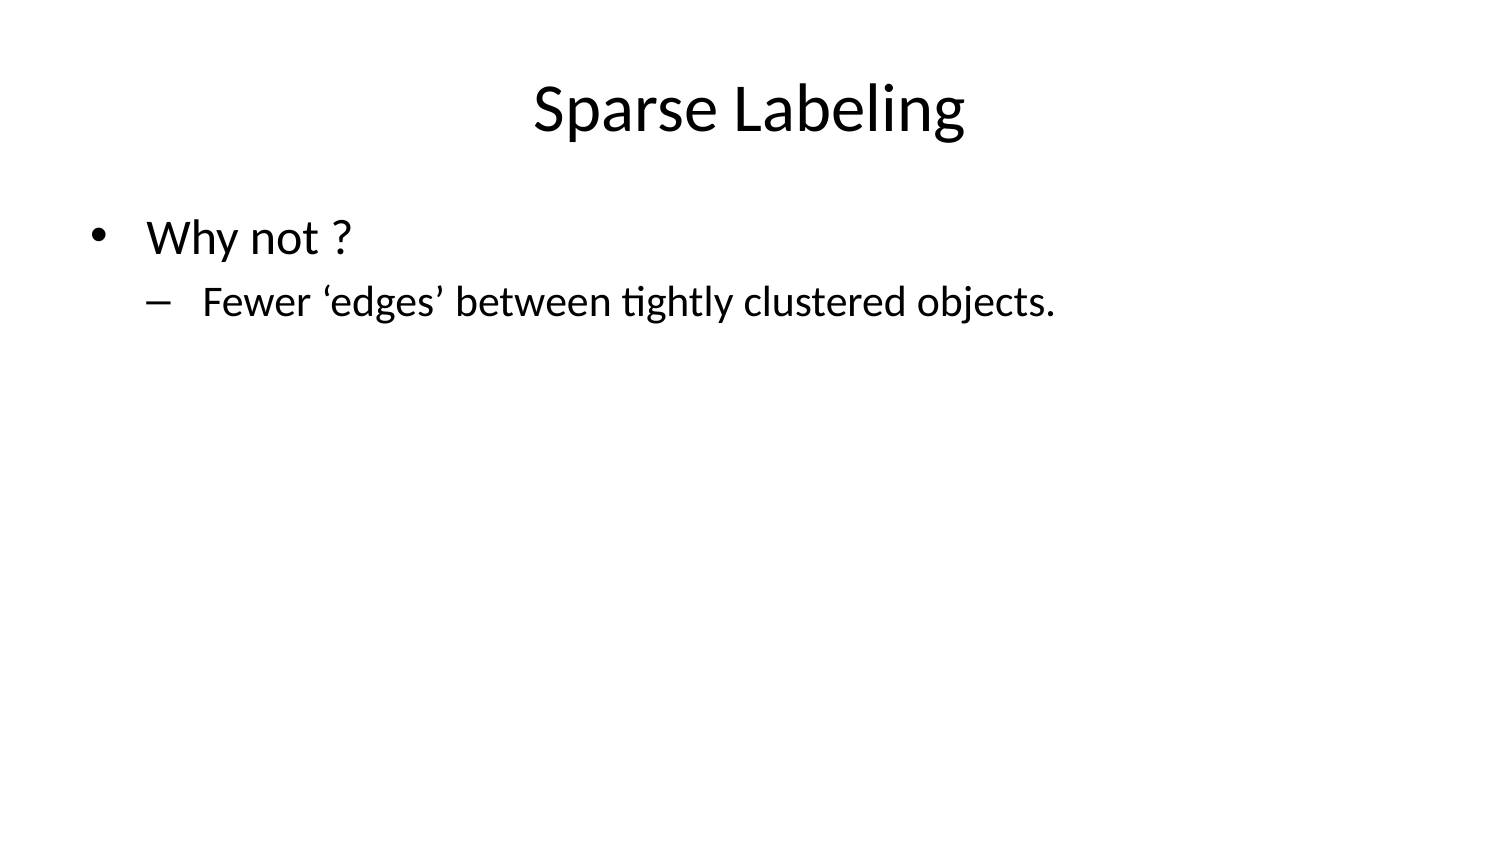

# Sparse Labeling
Why not ?
Fewer ‘edges’ between tightly clustered objects.